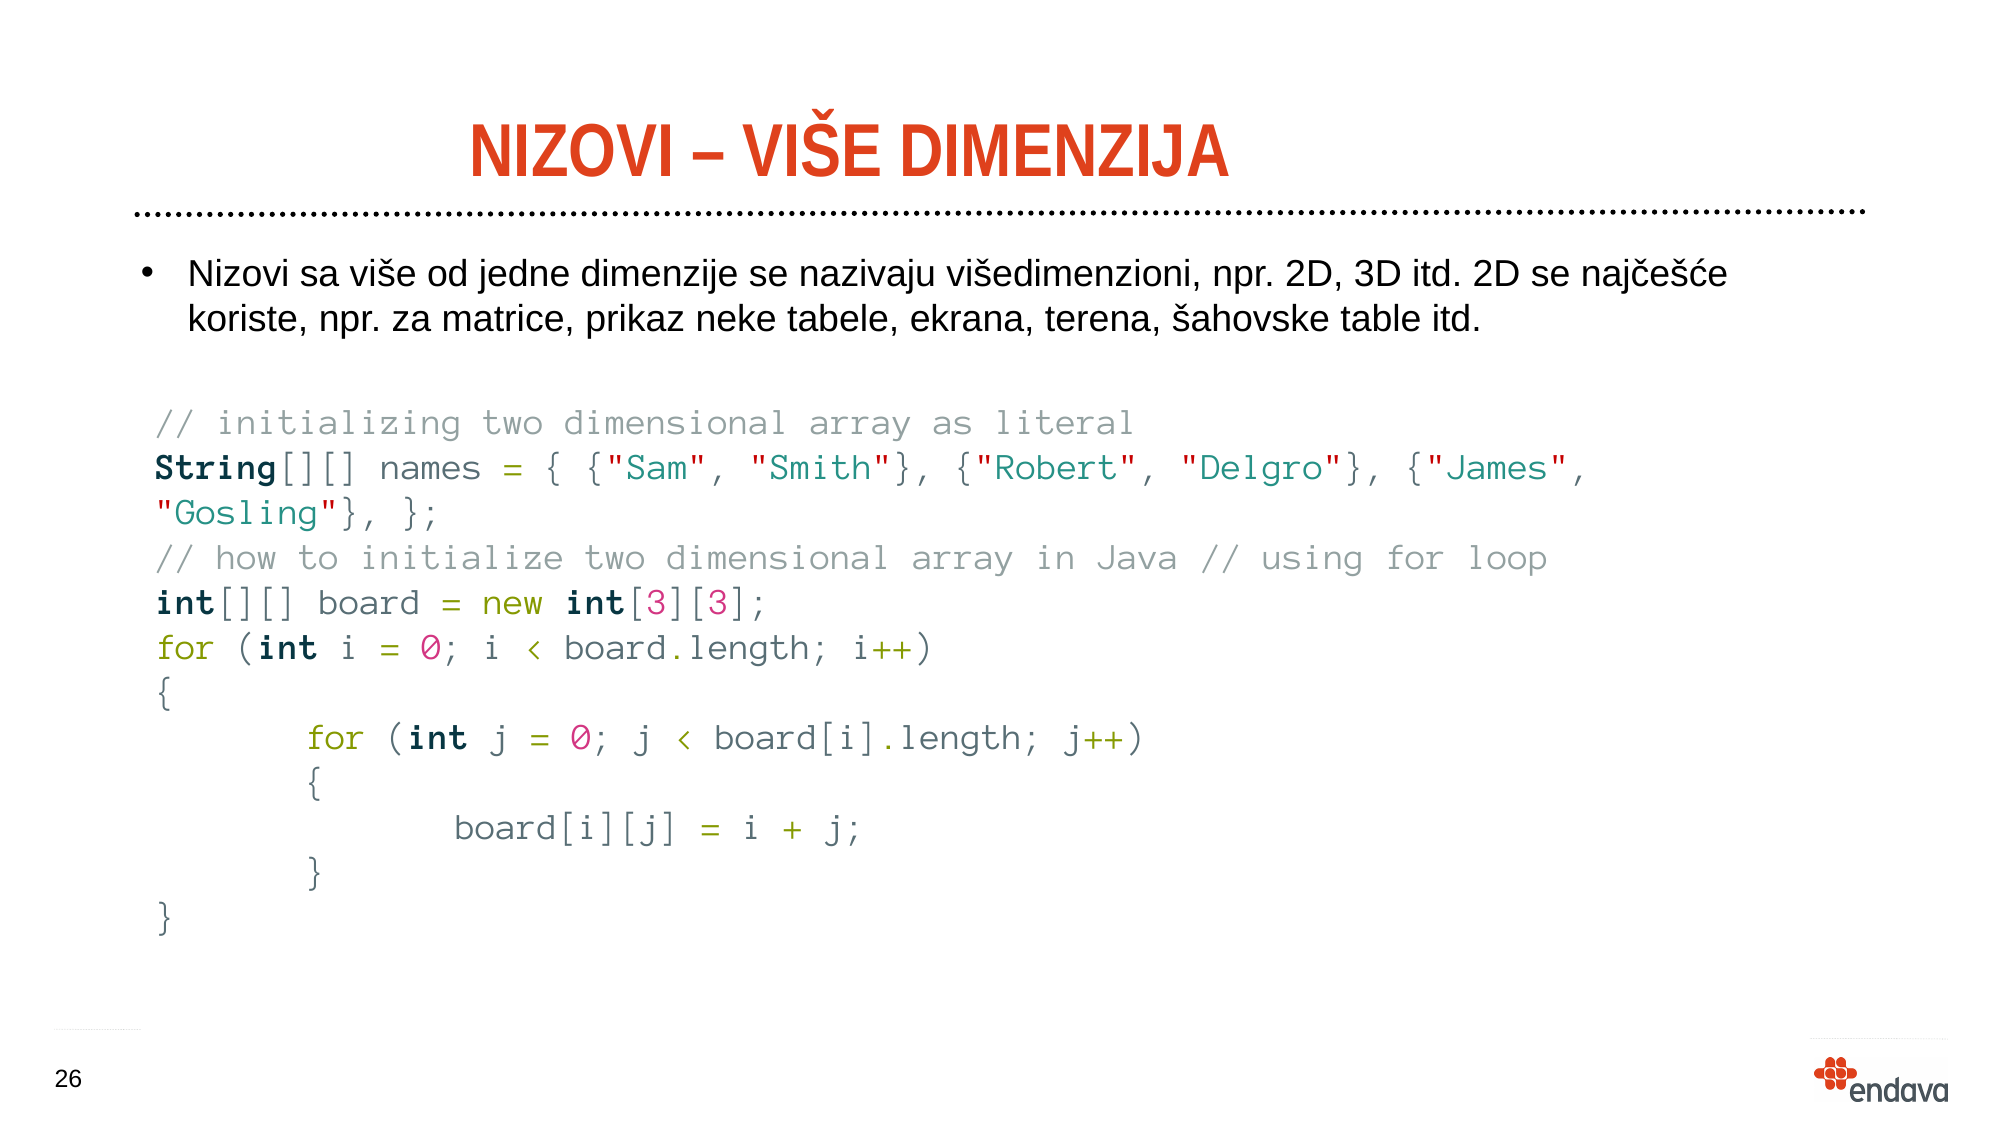

# Nizovi – VIŠE DIMENzija
Nizovi sa više od jedne dimenzije se nazivaju višedimenzioni, npr. 2D, 3D itd. 2D se najčešće koriste, npr. za matrice, prikaz neke tabele, ekrana, terena, šahovske table itd.

// initializing two dimensional array as literal
String[][] names = { {"Sam", "Smith"}, {"Robert", "Delgro"}, {"James", "Gosling"}, };
// how to initialize two dimensional array in Java // using for loop
int[][] board = new int[3][3];
for (int i = 0; i < board.length; i++)
{
	for (int j = 0; j < board[i].length; j++)
	{
		board[i][j] = i + j;
	}
}